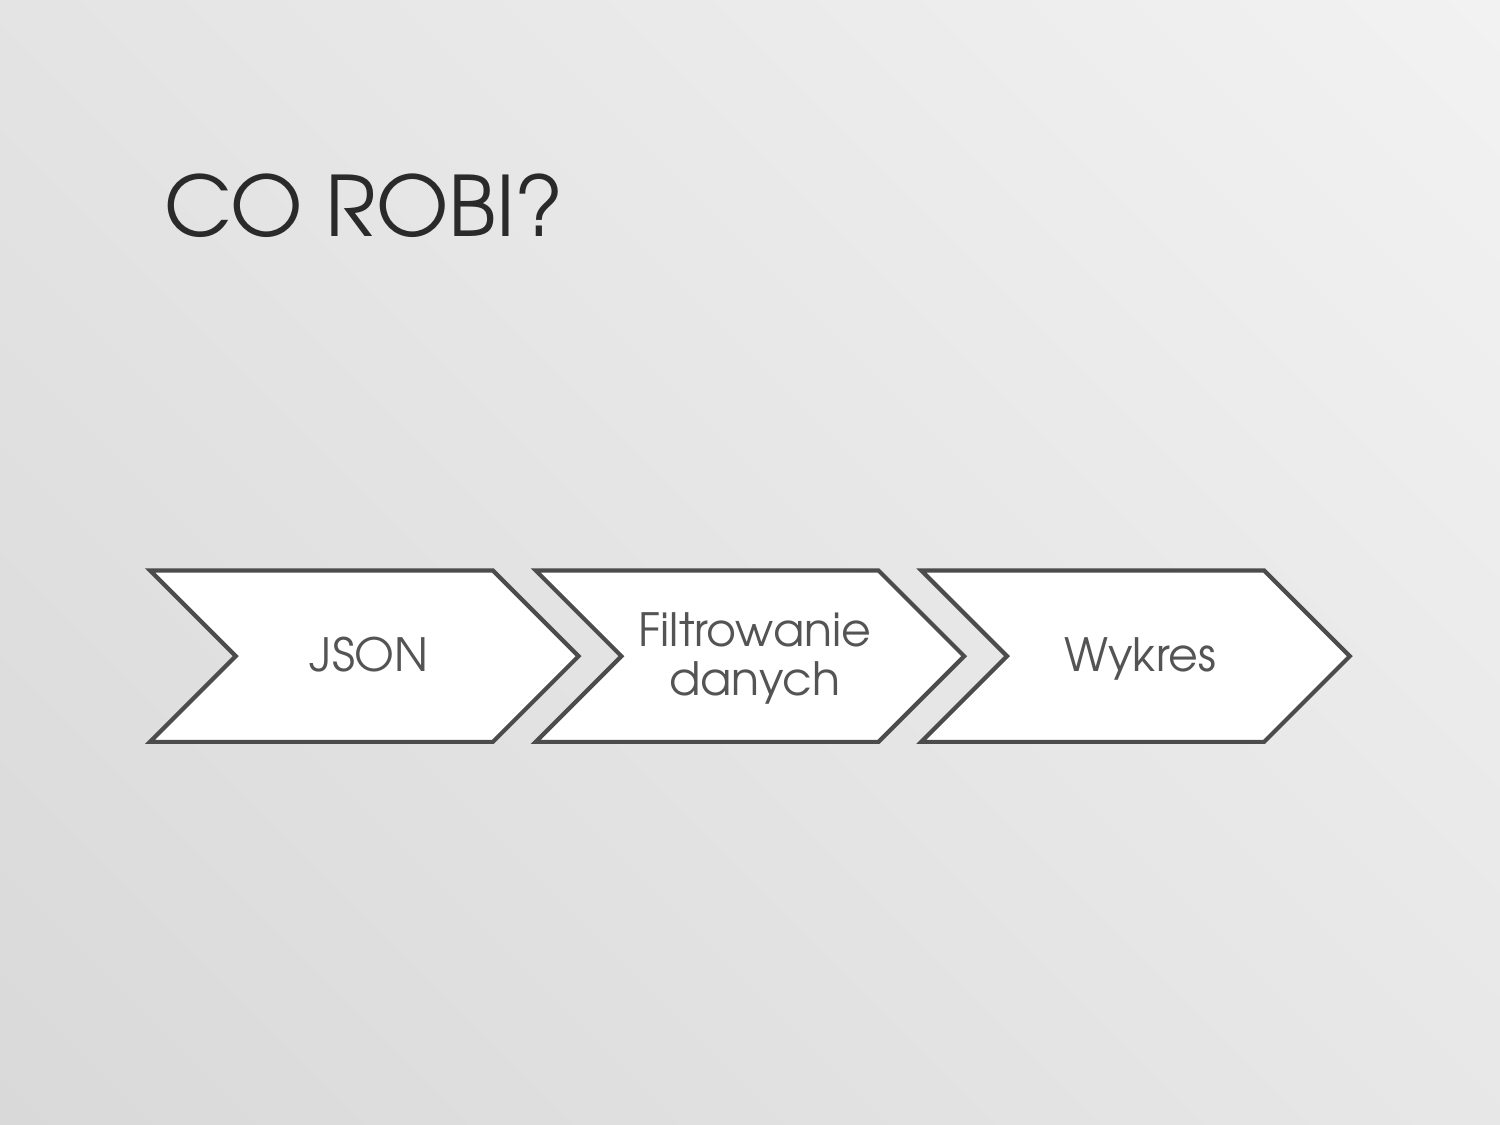

# Co robi?
JSON
Filtrowanie danych
Wykres